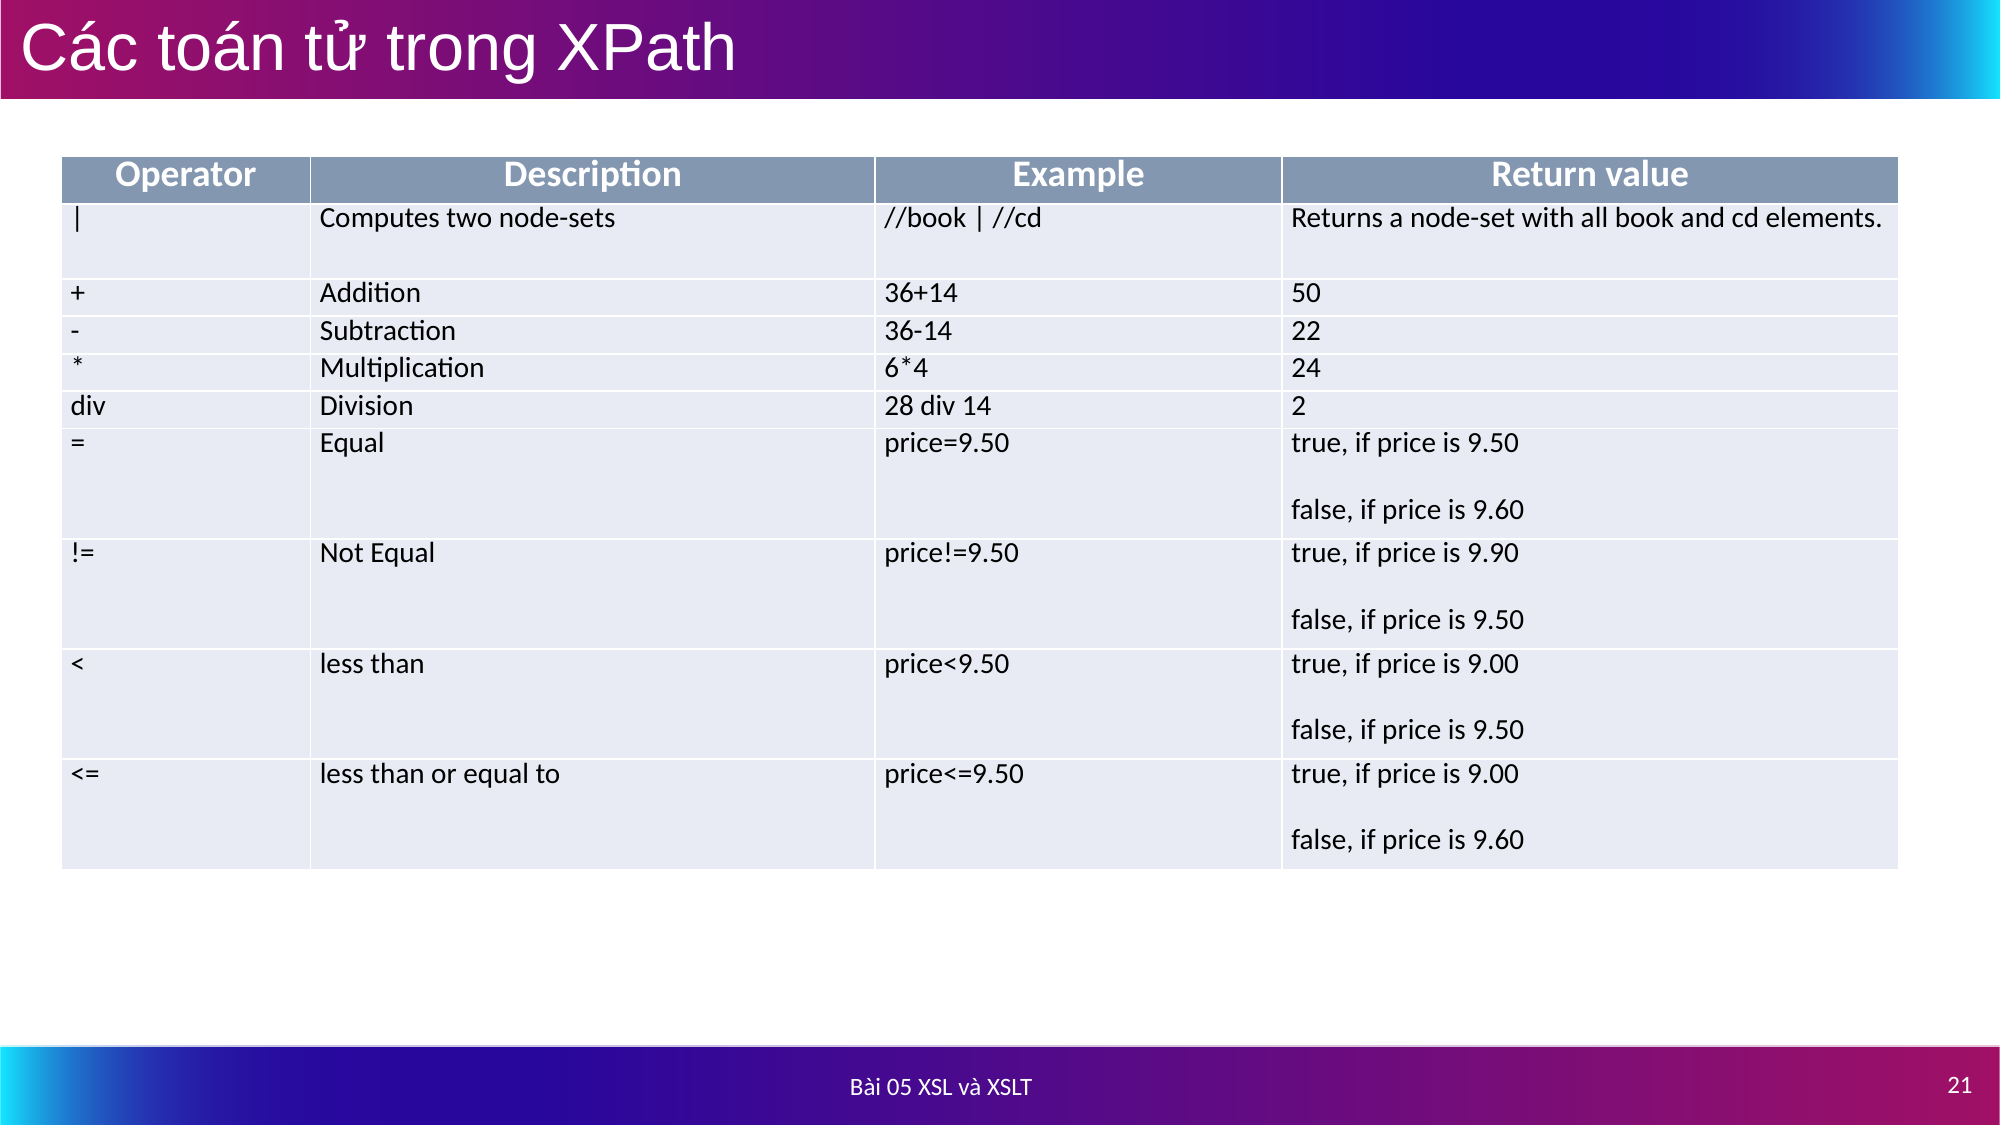

# Các toán tử trong XPath

| Operator | Description | Example | Return value |
| --- | --- | --- | --- |
| | | Computes two node-sets | //book | //cd | Returns a node-set with all book and cd elements. |
| + | Addition | 36+14 | 50 |
| - | Subtraction | 36-14 | 22 |
| \* | Multiplication | 6\*4 | 24 |
| div | Division | 28 div 14 | 2 |
| = | Equal | price=9.50 | true, if price is 9.50 false, if price is 9.60 |
| != | Not Equal | price!=9.50 | true, if price is 9.90 false, if price is 9.50 |
| < | less than | price<9.50 | true, if price is 9.00 false, if price is 9.50 |
| <= | less than or equal to | price<=9.50 | true, if price is 9.00 false, if price is 9.60 |
21
Bài 05 XSL và XSLT